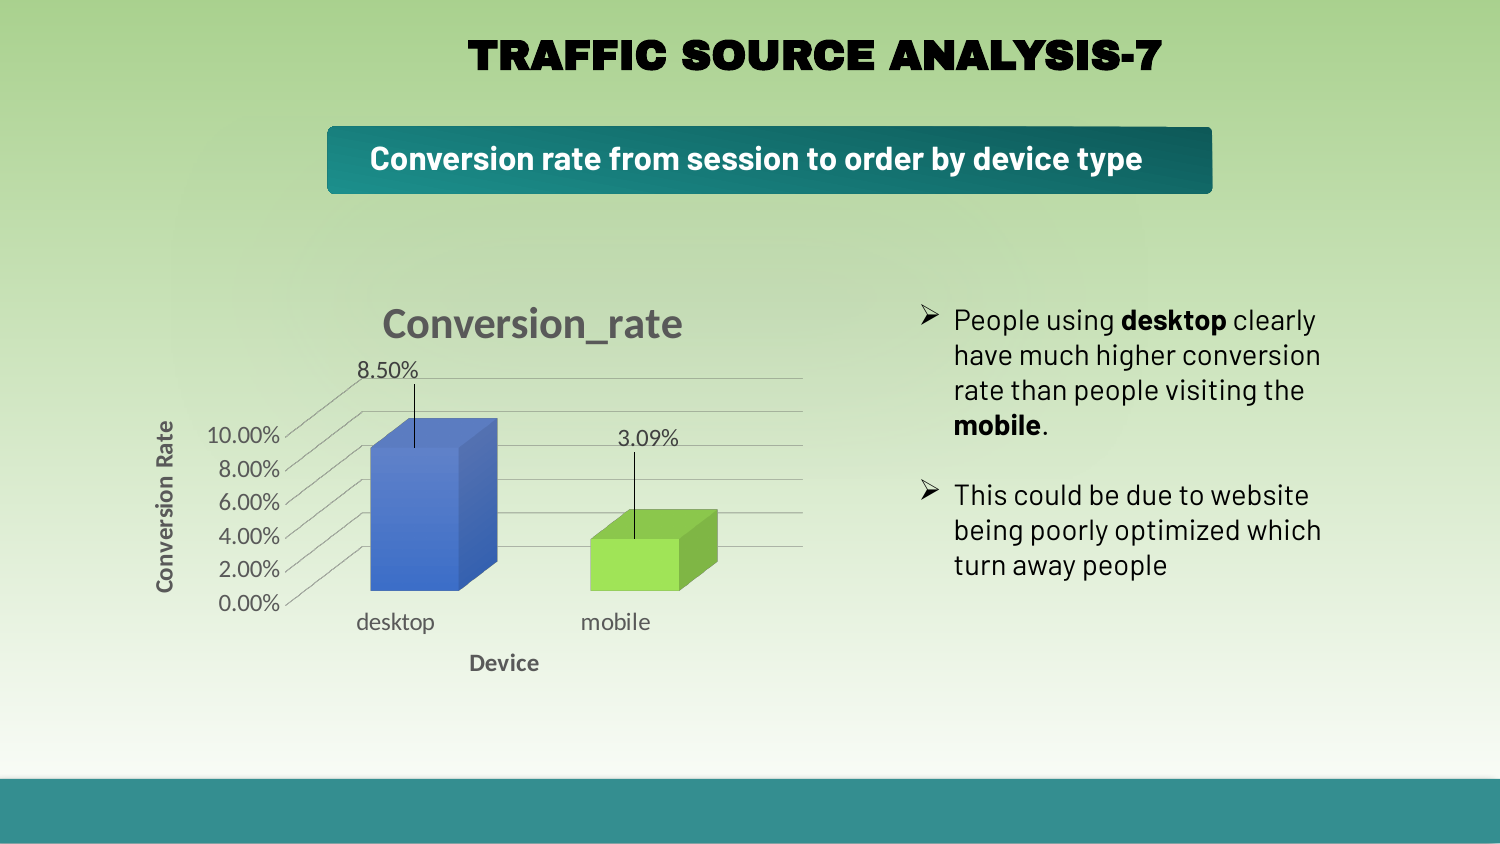

# TRAFFIC SOURCE ANALYSIS-7

 Conversion rate from session to order by device type

[unsupported chart]

People using desktop clearly have much higher conversion rate than people visiting the mobile.

This could be due to website being poorly optimized which turn away people